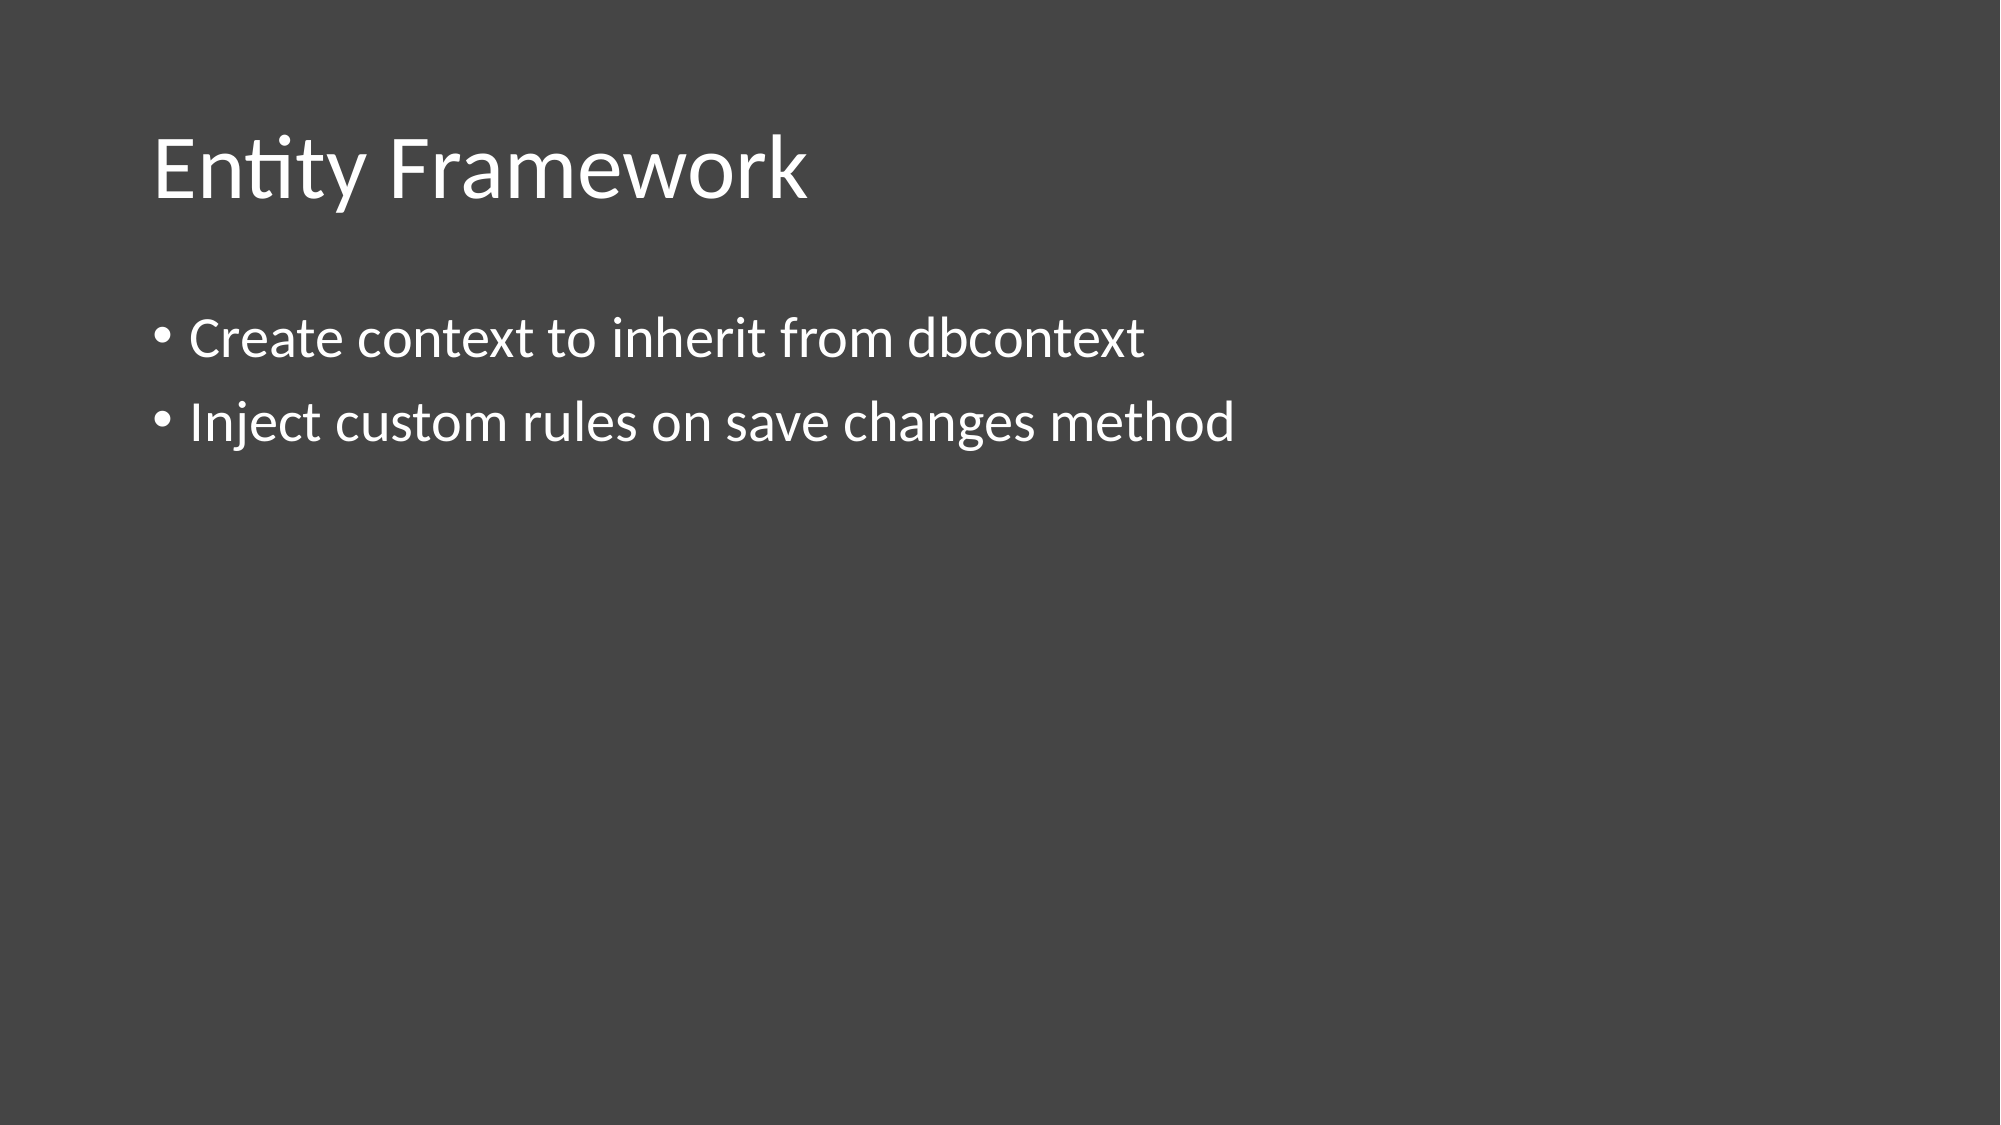

# Entity Framework
Create context to inherit from dbcontext
Inject custom rules on save changes method